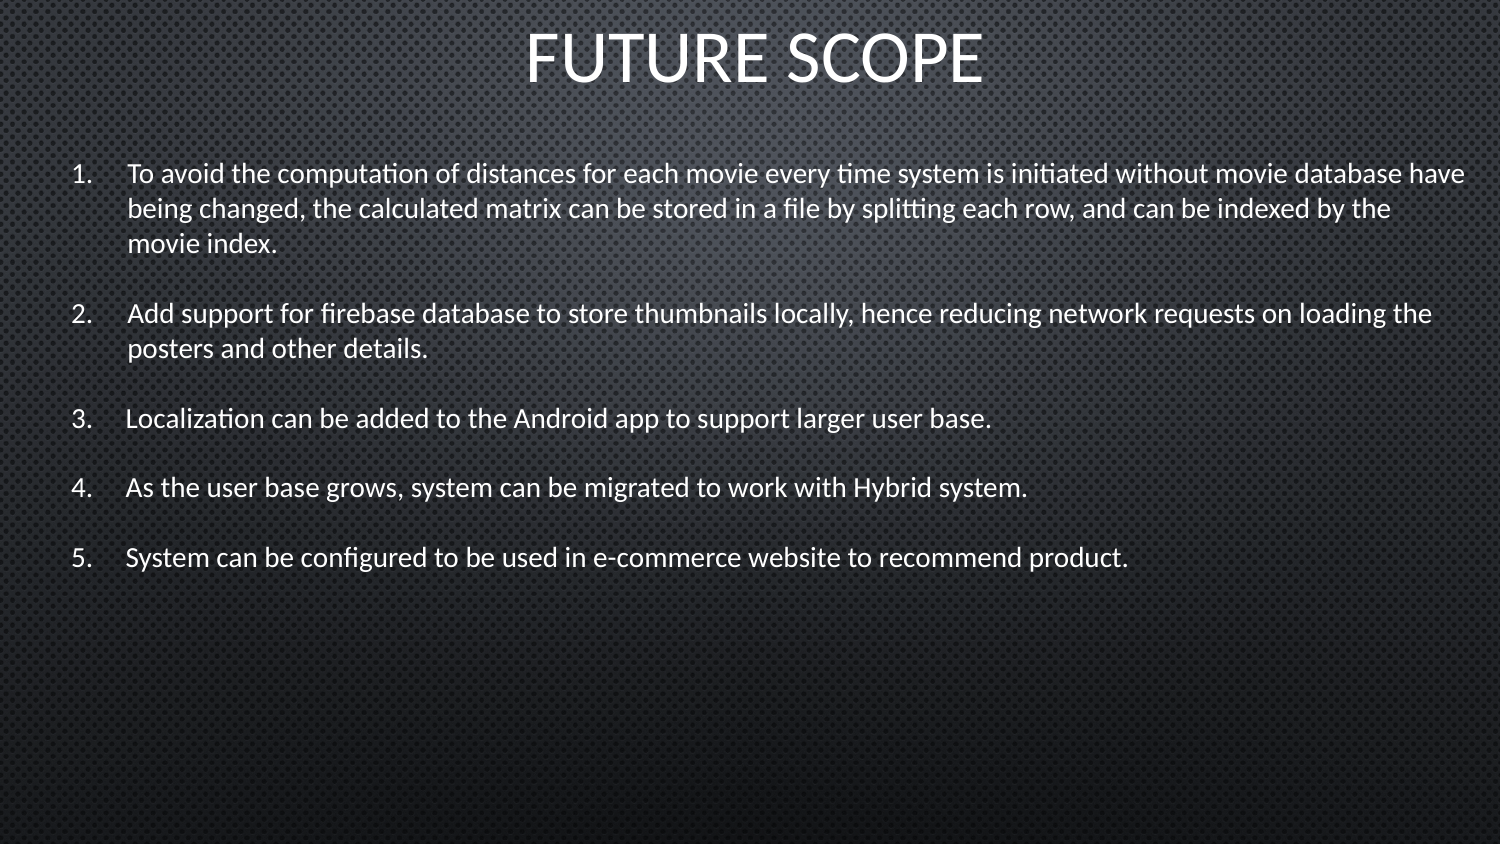

Future scope
To avoid the computation of distances for each movie every time system is initiated without movie database have being changed, the calculated matrix can be stored in a file by splitting each row, and can be indexed by the movie index.

Add support for firebase database to store thumbnails locally, hence reducing network requests on loading the posters and other details.

3.     Localization can be added to the Android app to support larger user base.

4.     As the user base grows, system can be migrated to work with Hybrid system.

5.     System can be configured to be used in e-commerce website to recommend product.